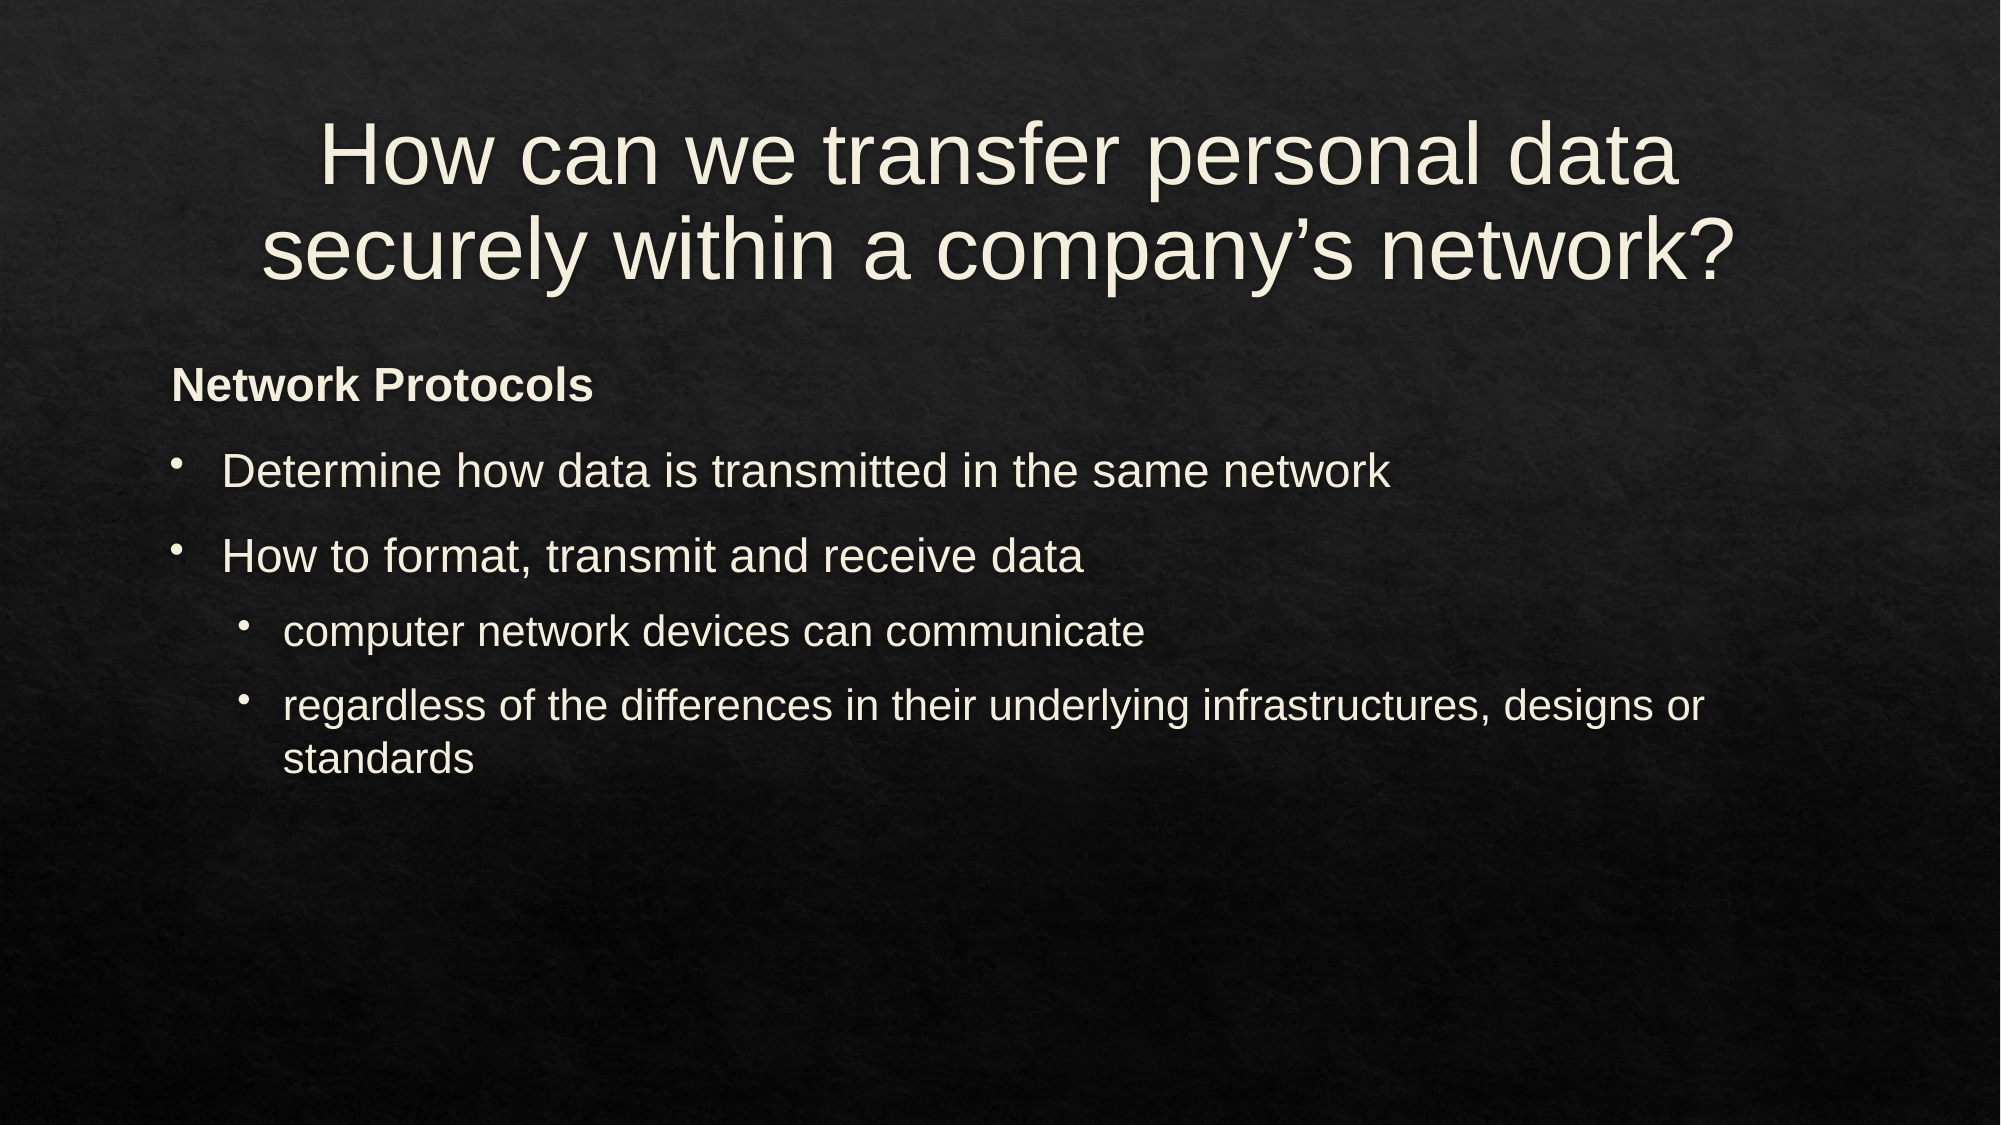

# How can we transfer personal data securely within a company’s network?
Network Protocols
Determine how data is transmitted in the same network
How to format, transmit and receive data
computer network devices can communicate
regardless of the differences in their underlying infrastructures, designs or standards